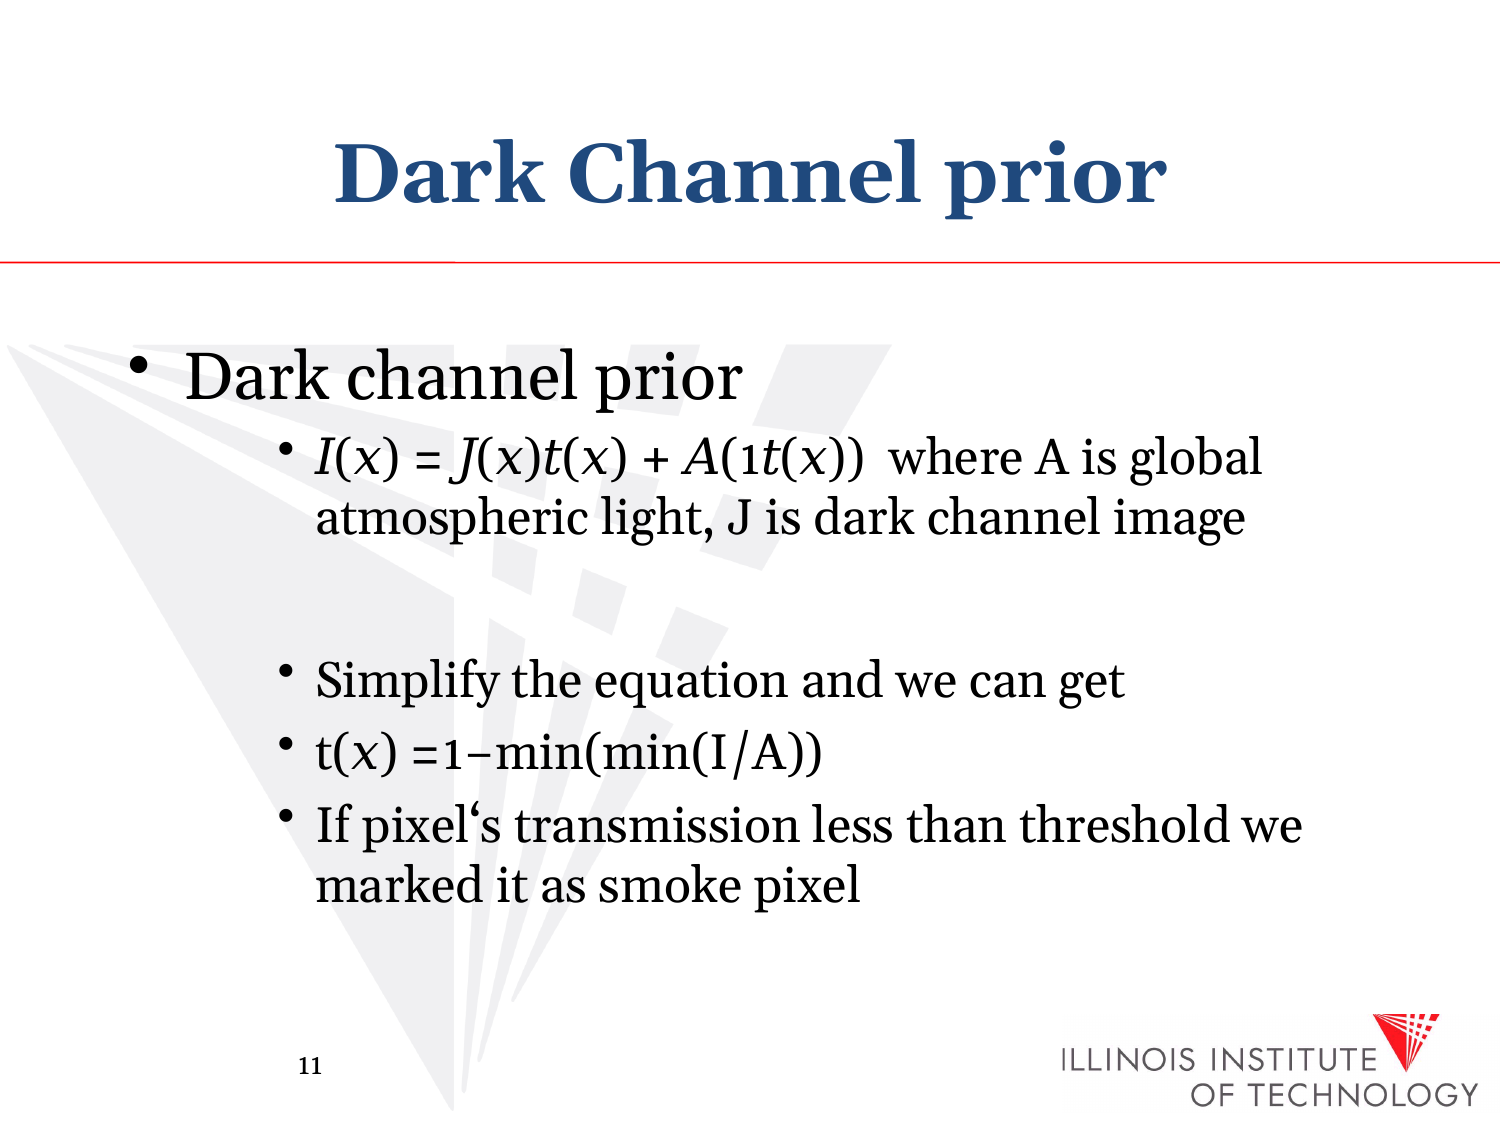

# Dark Channel prior
Dark channel prior
𝐼(𝑥) = 𝐽(𝑥)𝑡(𝑥) + 𝐴(1𝑡(𝑥))  where A is global atmospheric light, J is dark channel image

Simplify the equation and we can get
t(𝑥) =1−min(min(I/A))
If pixel‘s transmission less than threshold we marked it as smoke pixel

11